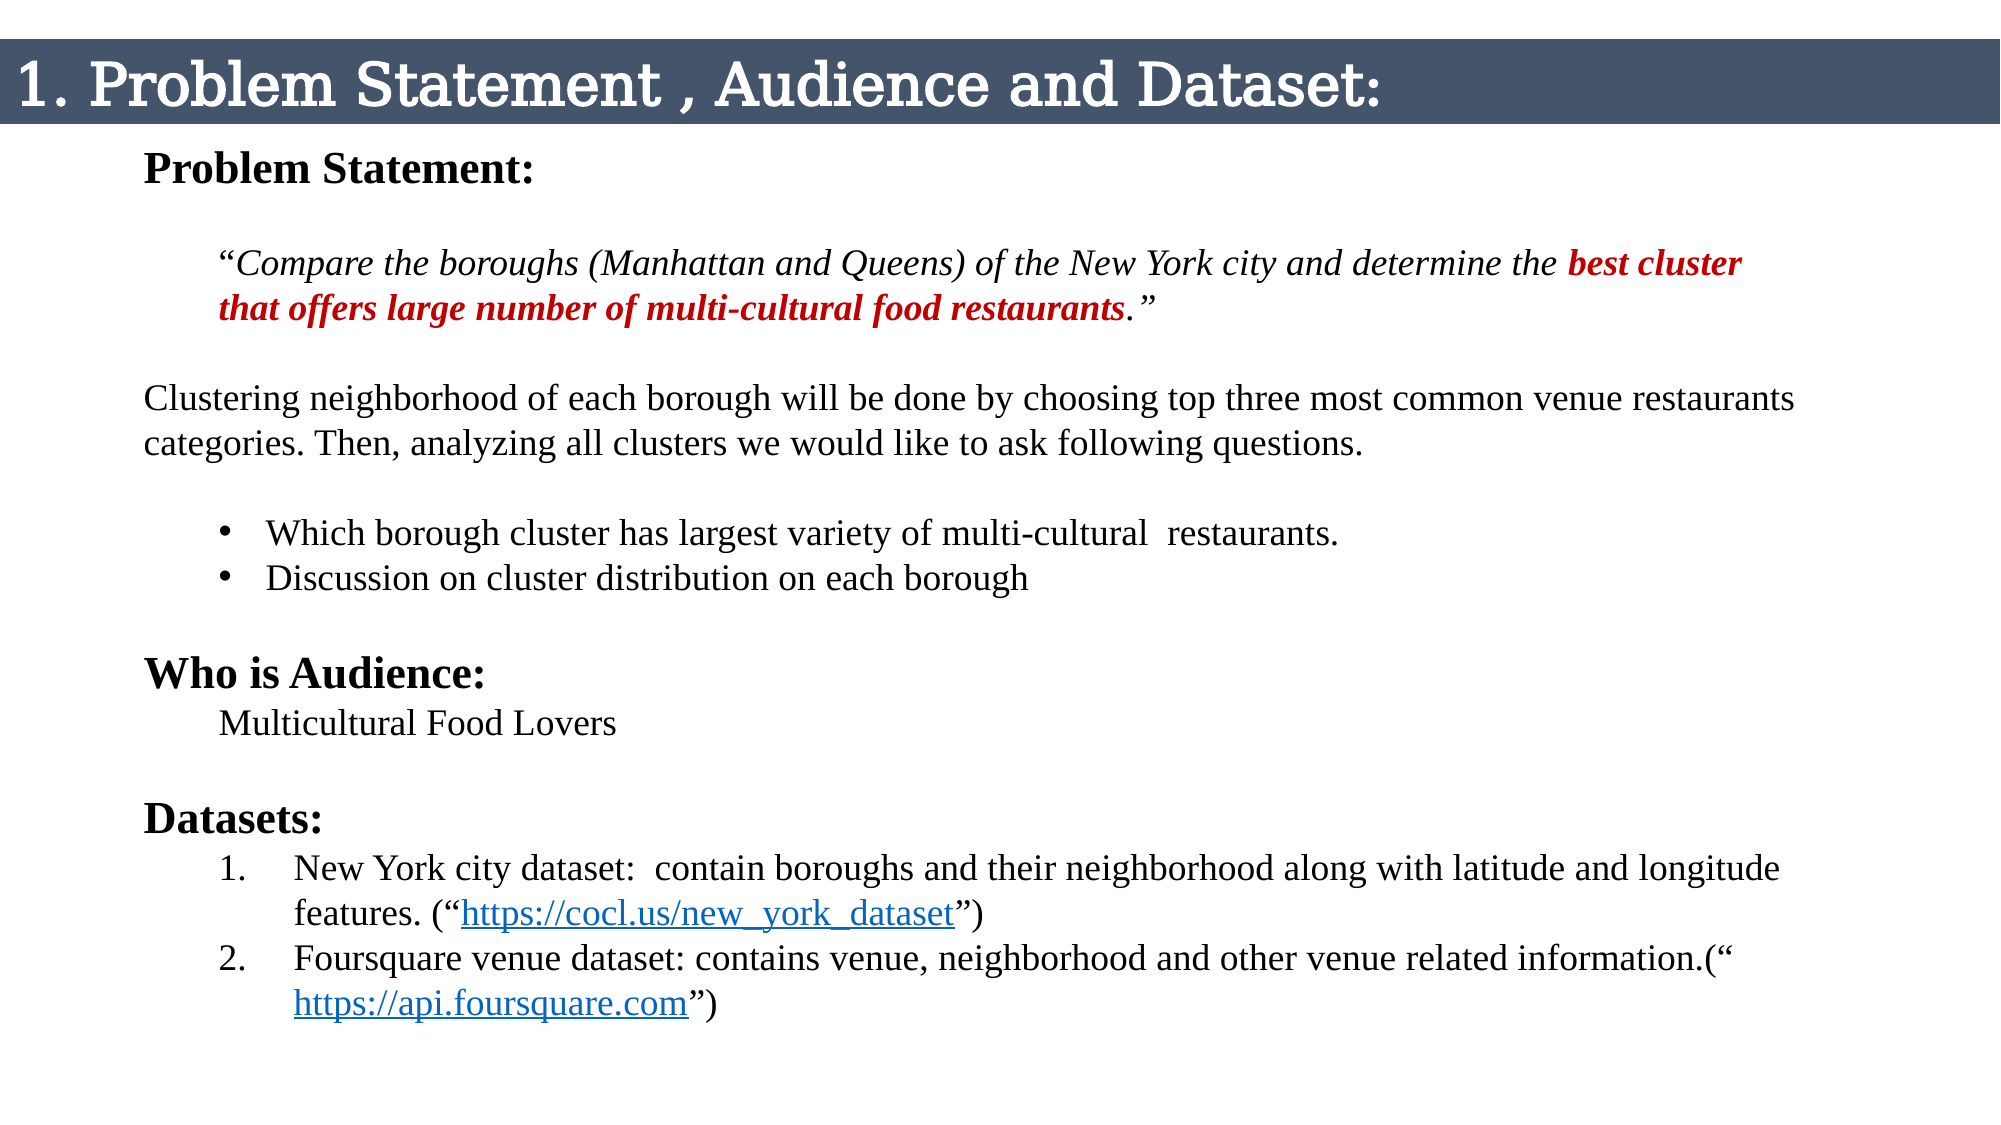

1. Problem Statement , Audience and Dataset:
Problem Statement:

“Compare the boroughs (Manhattan and Queens) of the New York city and determine the best cluster that offers large number of multi-cultural food restaurants.”

Clustering neighborhood of each borough will be done by choosing top three most common venue restaurants categories. Then, analyzing all clusters we would like to ask following questions.

Which borough cluster has largest variety of multi-cultural  restaurants.
Discussion on cluster distribution on each borough

Who is Audience:
Multicultural Food Lovers

Datasets:
New York city dataset:  contain boroughs and their neighborhood along with latitude and longitude features. (“https://cocl.us/new_york_dataset”)
Foursquare venue dataset: contains venue, neighborhood and other venue related information.(“https://api.foursquare.com”)